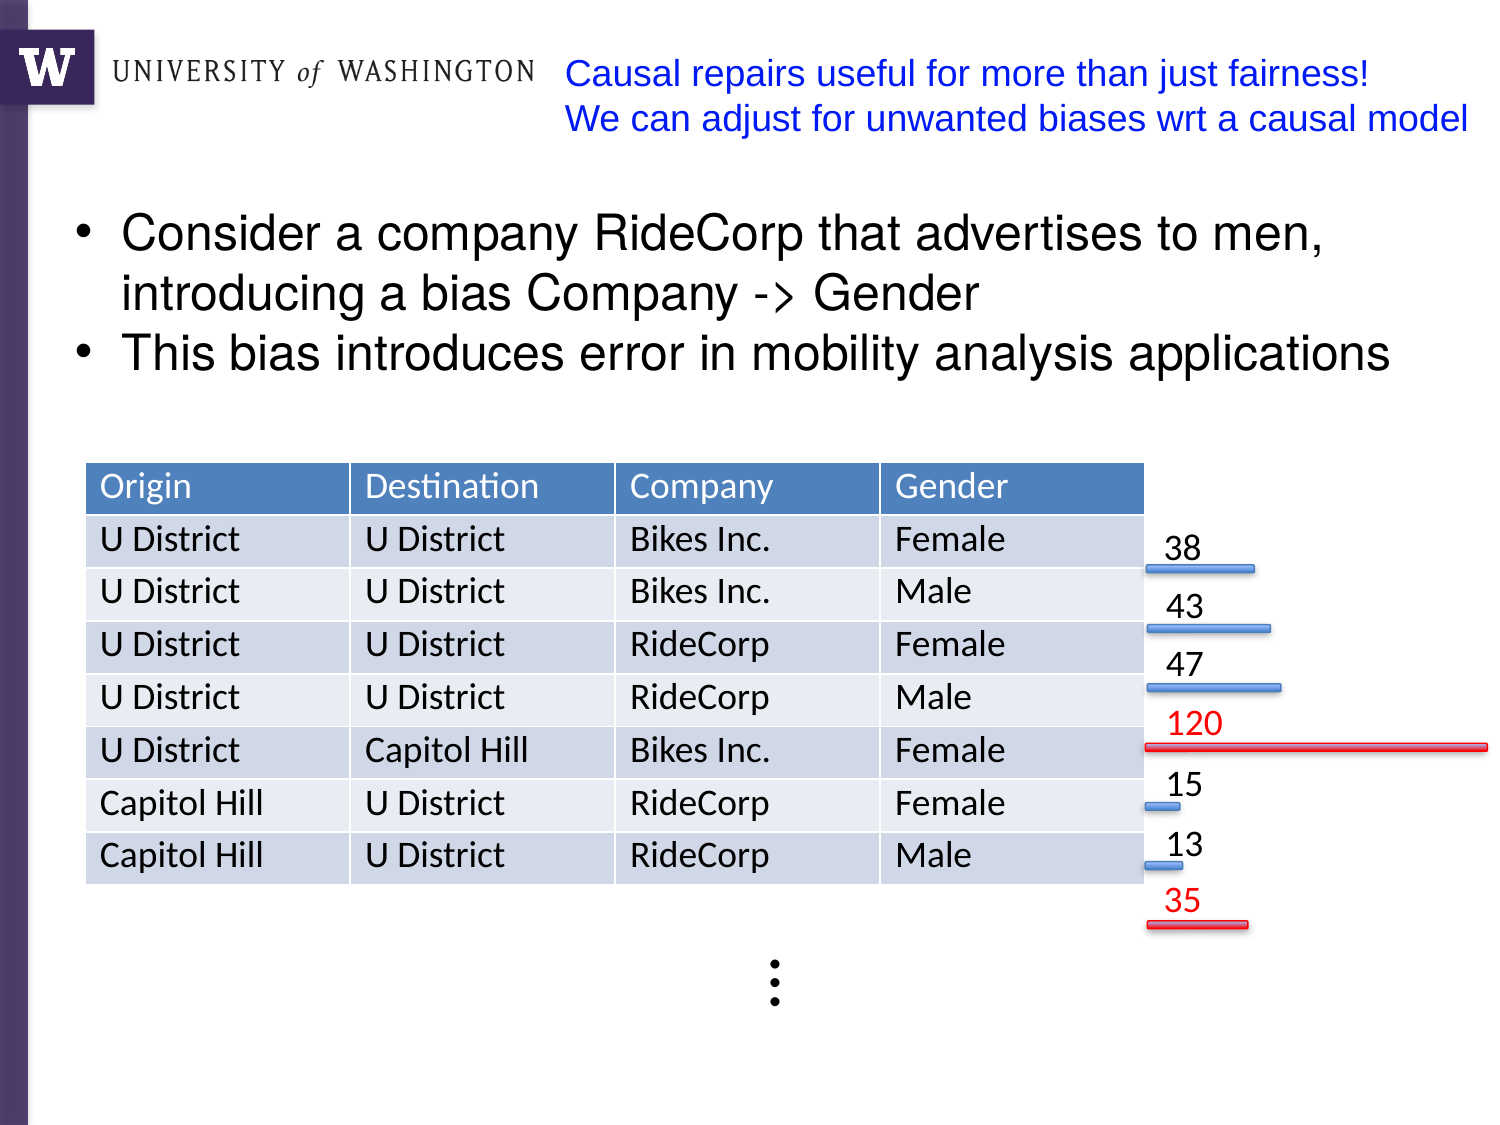

Causal repairs useful for more than just fairness!
We can adjust for unwanted biases wrt a causal model
Consider a company RideCorp that advertises to men, introducing a bias Company -> Gender
This bias introduces error in mobility analysis applications
| Origin | Destination | Company | Gender |
| --- | --- | --- | --- |
| U District | U District | Bikes Inc. | Female |
| U District | U District | Bikes Inc. | Male |
| U District | U District | RideCorp | Female |
| U District | U District | RideCorp | Male |
| U District | Capitol Hill | Bikes Inc. | Female |
| Capitol Hill | U District | RideCorp | Female |
| Capitol Hill | U District | RideCorp | Male |
38

43

47

120

15

13

35

…